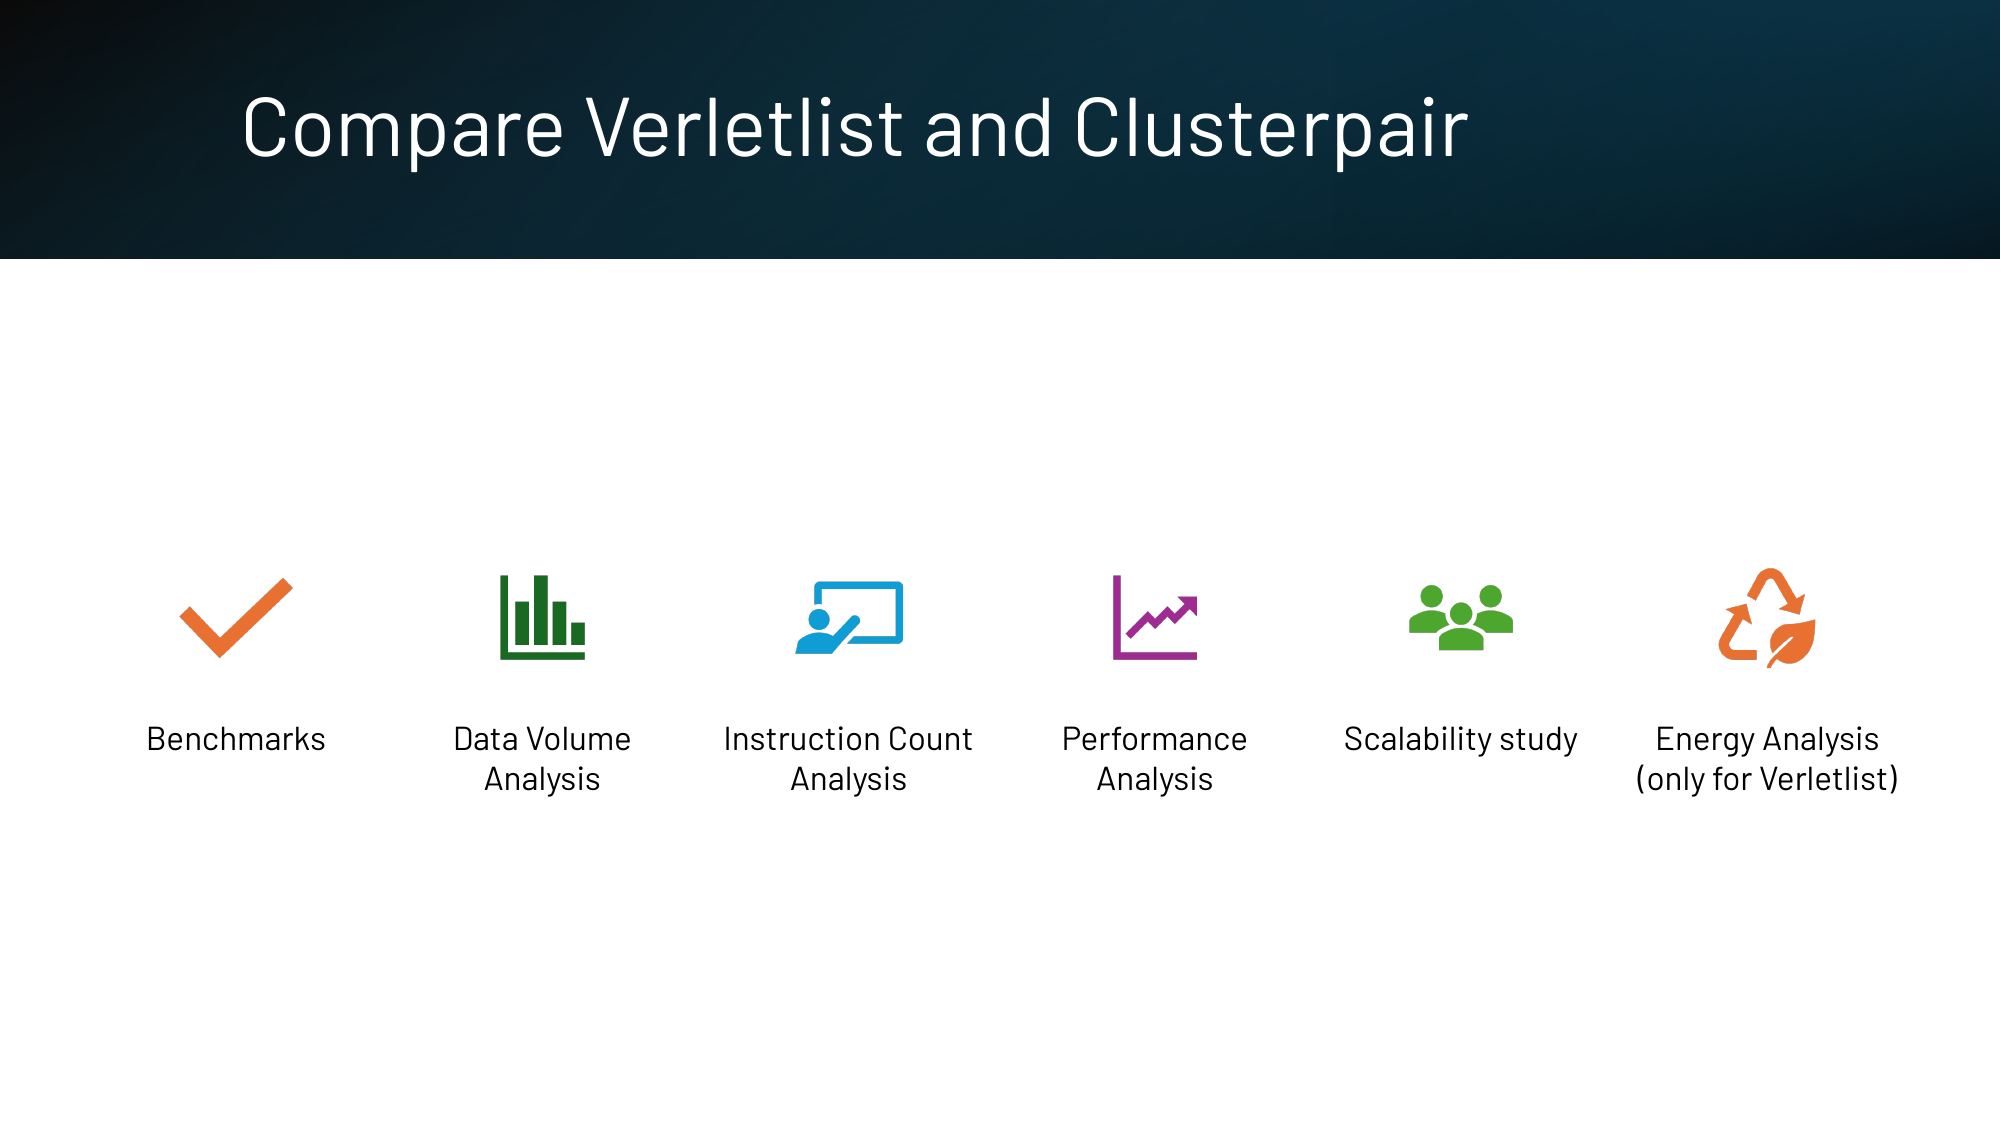

# Compare Verletlist and Clusterpair
Benchmarks
Data Volume Analysis
Instruction Count Analysis
Performance Analysis
Scalability study
Energy Analysis (only for Verletlist)